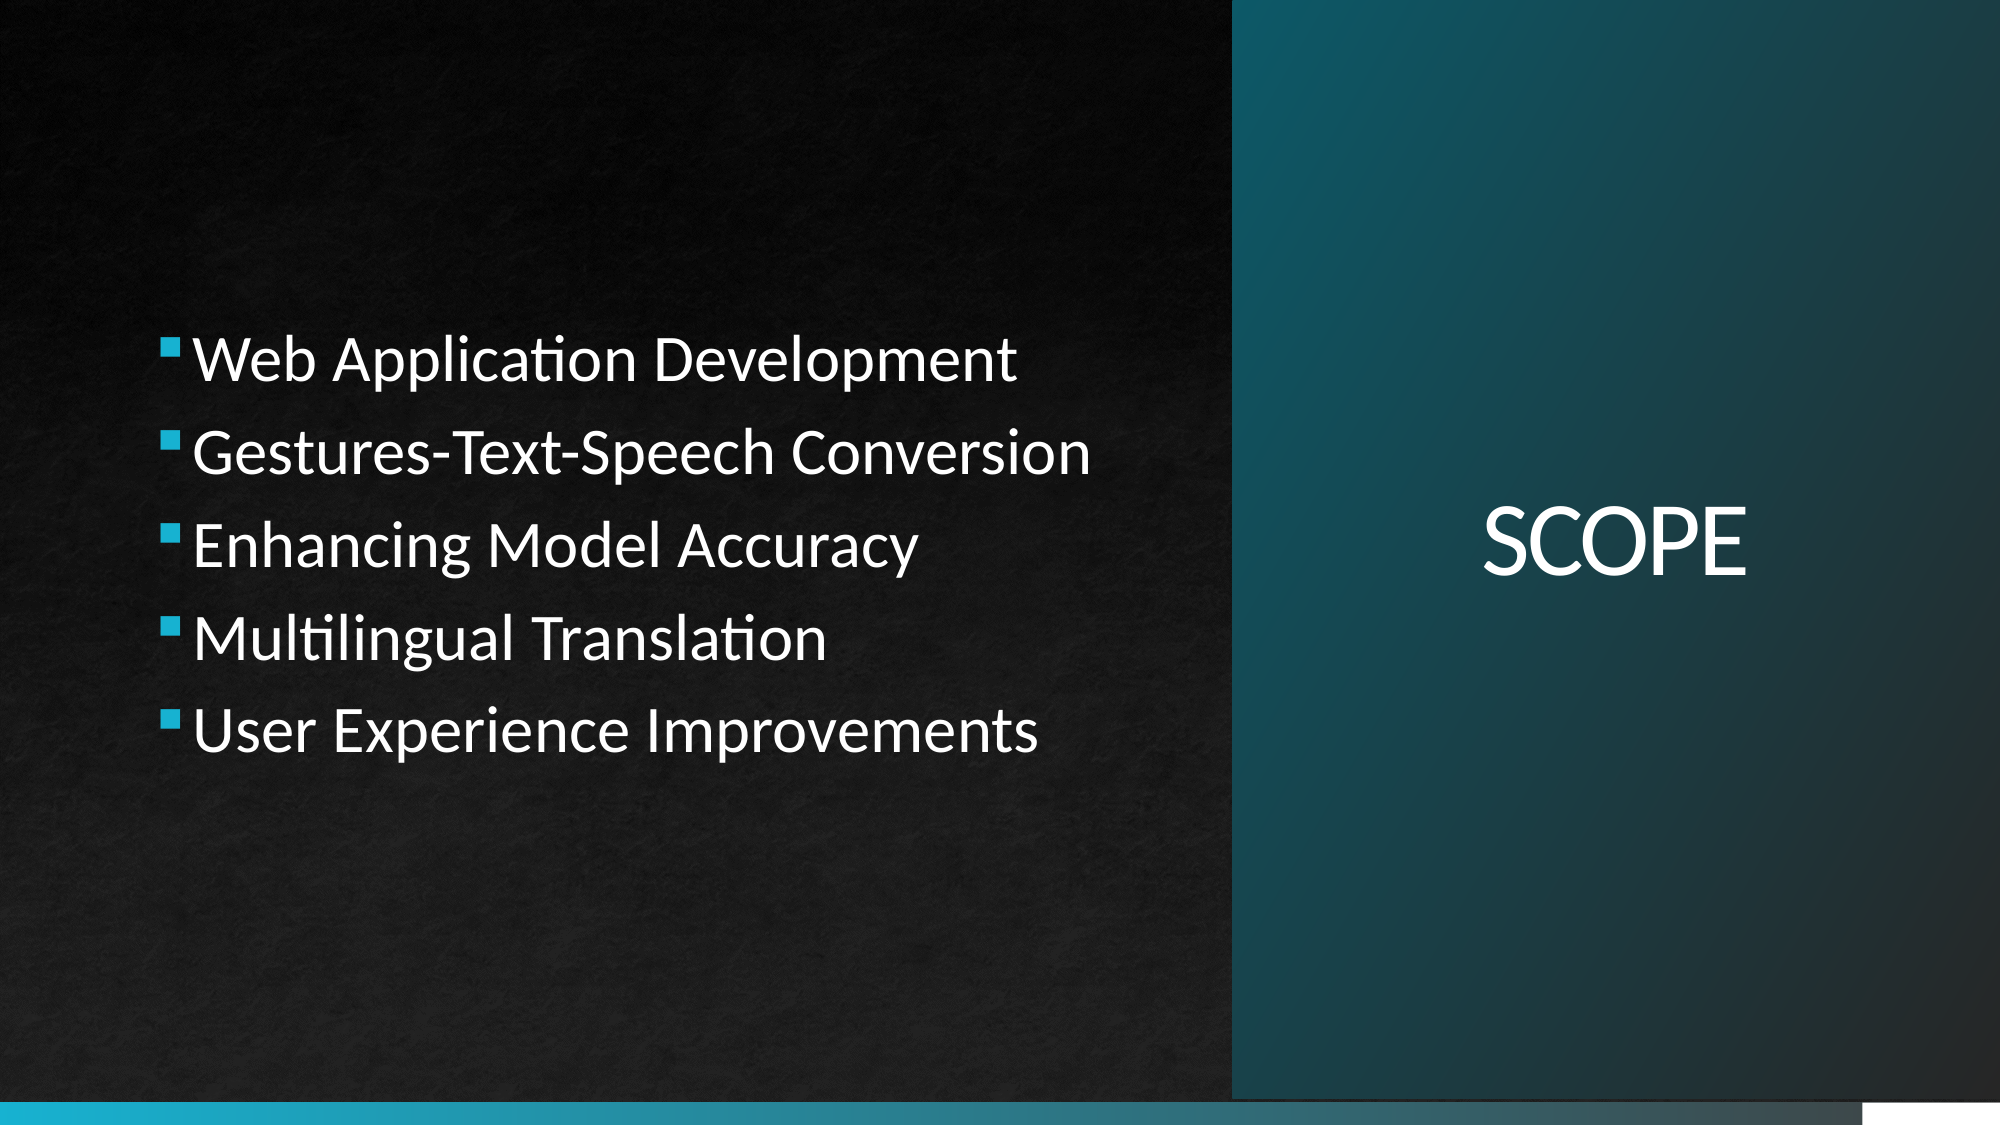

# SCOPE
Web Application Development
Gestures-Text-Speech Conversion
Enhancing Model Accuracy
Multilingual Translation
User Experience Improvements